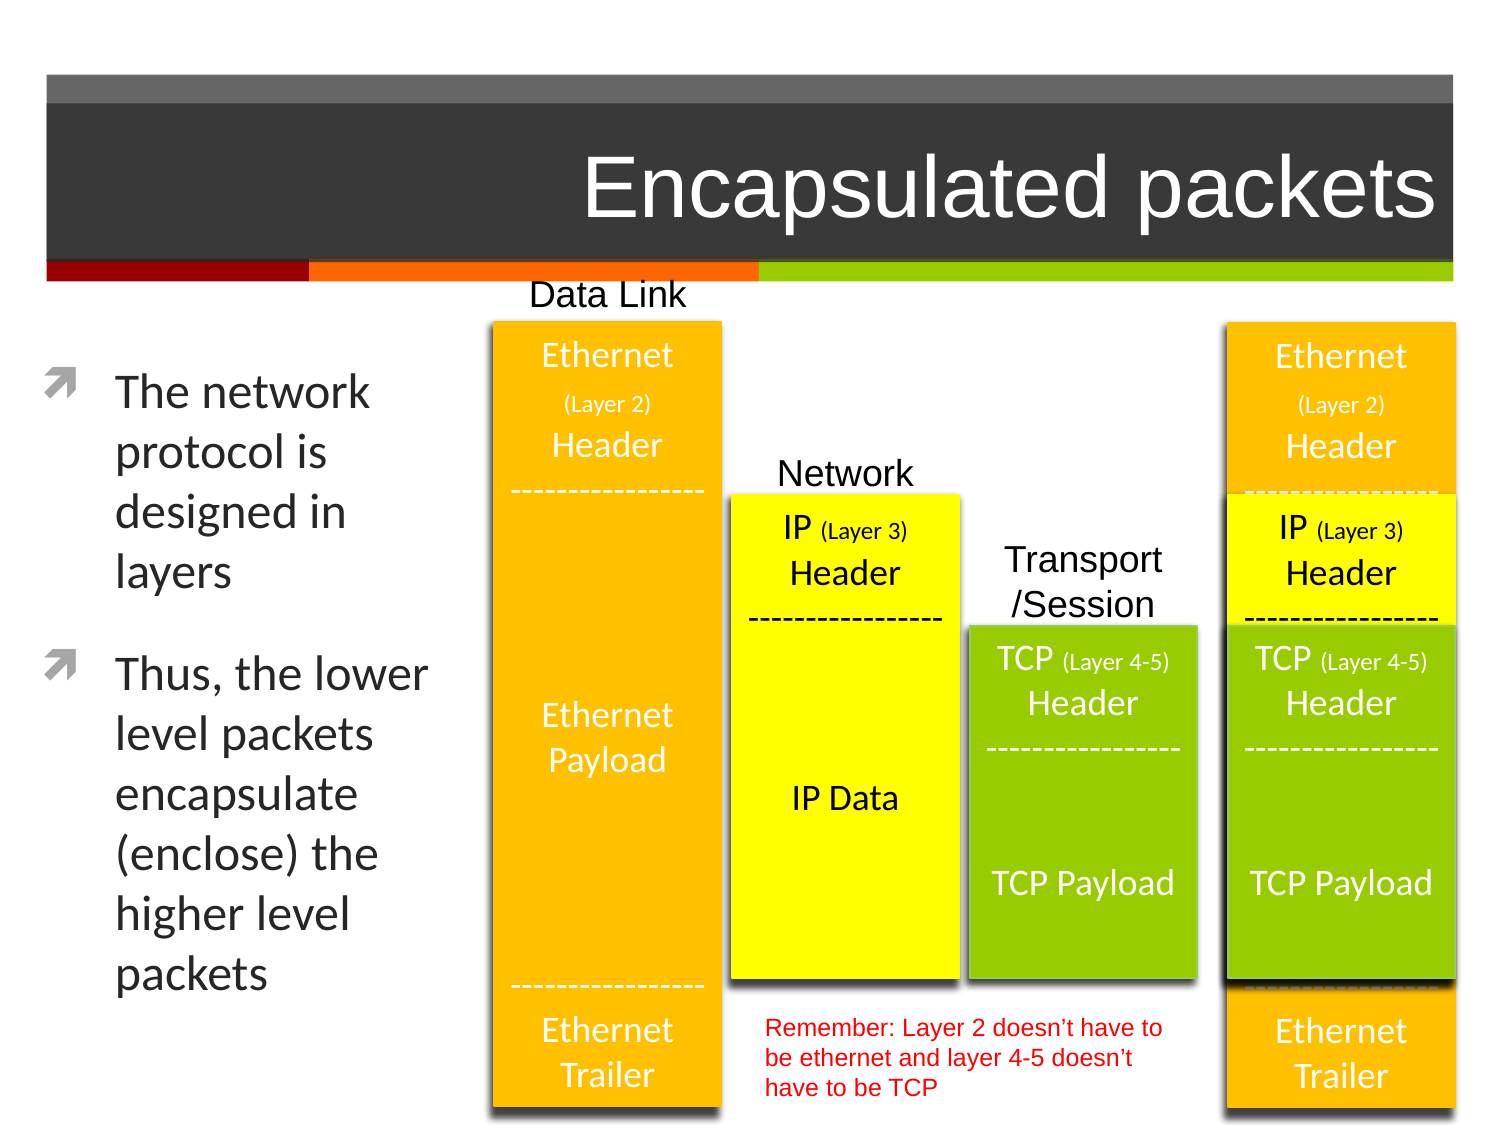

# Encapsulated packets
Data Link
Ethernet (Layer 2) Header
-----------------

Ethernet Payload

-----------------
Ethernet Trailer
Ethernet (Layer 2) Header
-----------------

Ethernet Payload

-----------------
Ethernet Trailer
The network protocol is designed in layers
Thus, the lower level packets encapsulate (enclose) the higher level packets
Network
IP (Layer 3) Header
-----------------

IP Data
IP (Layer 3) Header
-----------------

IP Data
Transport/Session
TCP (Layer 4-5) Header
-----------------

TCP Payload
TCP (Layer 4-5) Header
-----------------

TCP Payload
Remember: Layer 2 doesn’t have to be ethernet and layer 4-5 doesn’t have to be TCP